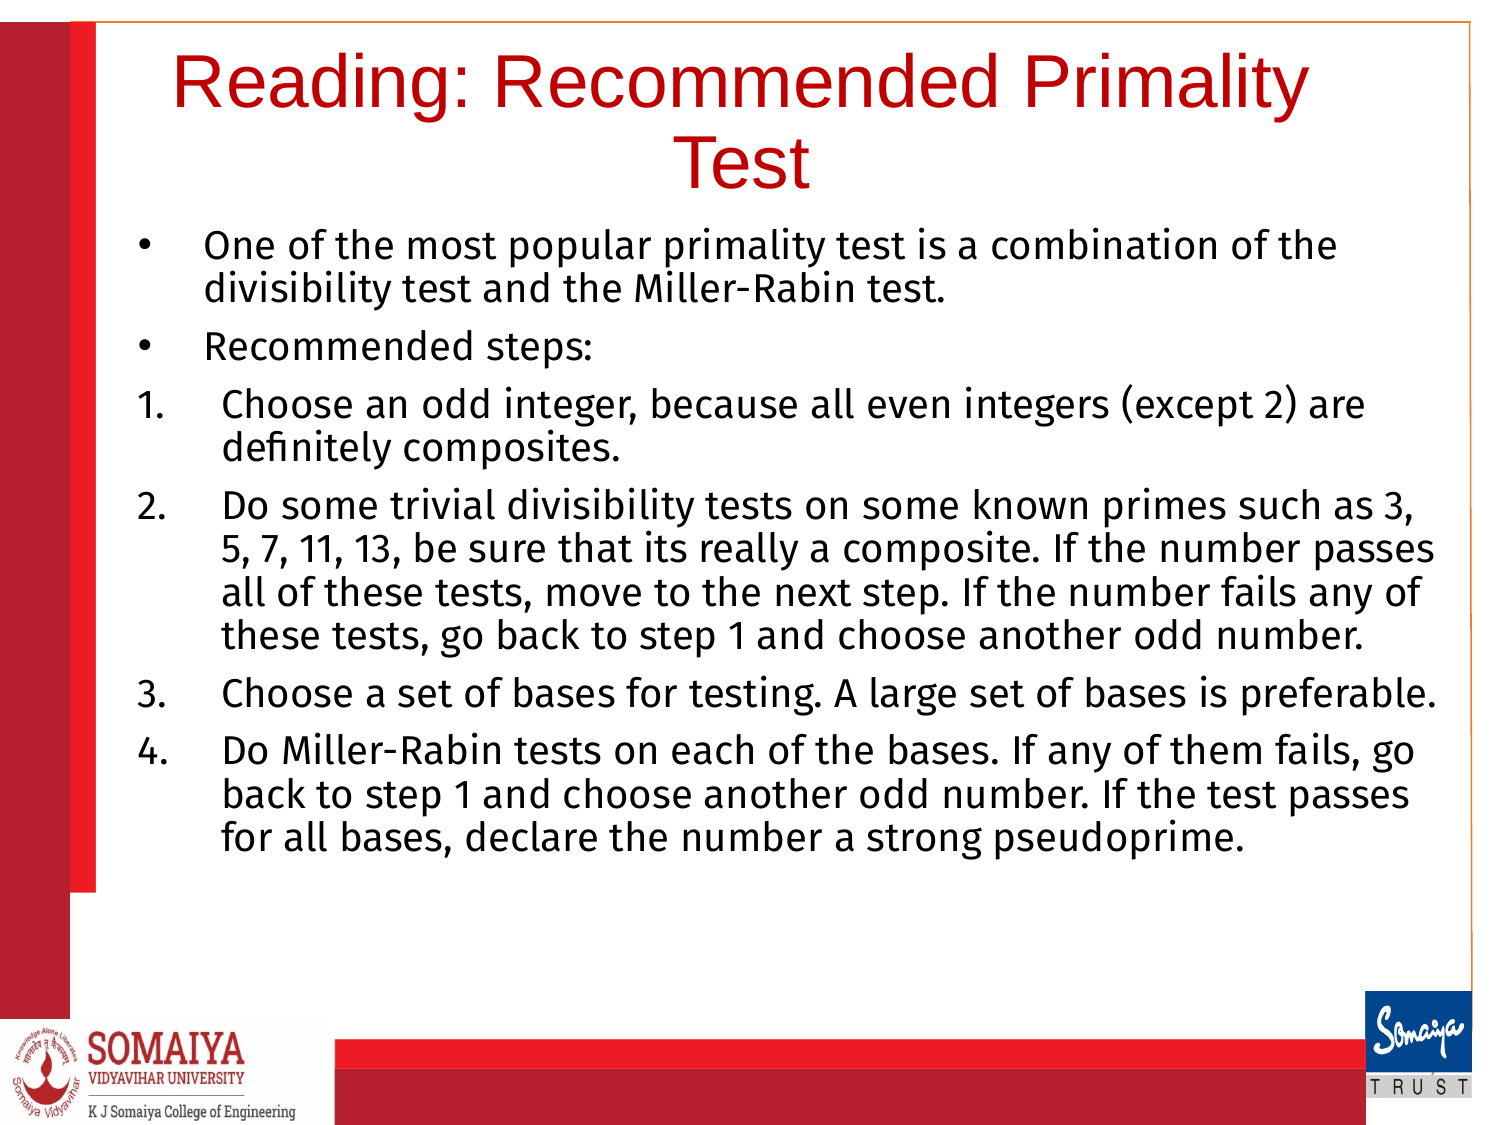

# Reading: Recommended Primality Test
One of the most popular primality test is a combination of the divisibility test and the Miller-Rabin test.
Recommended steps:
Choose an odd integer, because all even integers (except 2) are definitely composites.
Do some trivial divisibility tests on some known primes such as 3, 5, 7, 11, 13, be sure that its really a composite. If the number passes all of these tests, move to the next step. If the number fails any of these tests, go back to step 1 and choose another odd number.
Choose a set of bases for testing. A large set of bases is preferable.
Do Miller-Rabin tests on each of the bases. If any of them fails, go back to step 1 and choose another odd number. If the test passes for all bases, declare the number a strong pseudoprime.